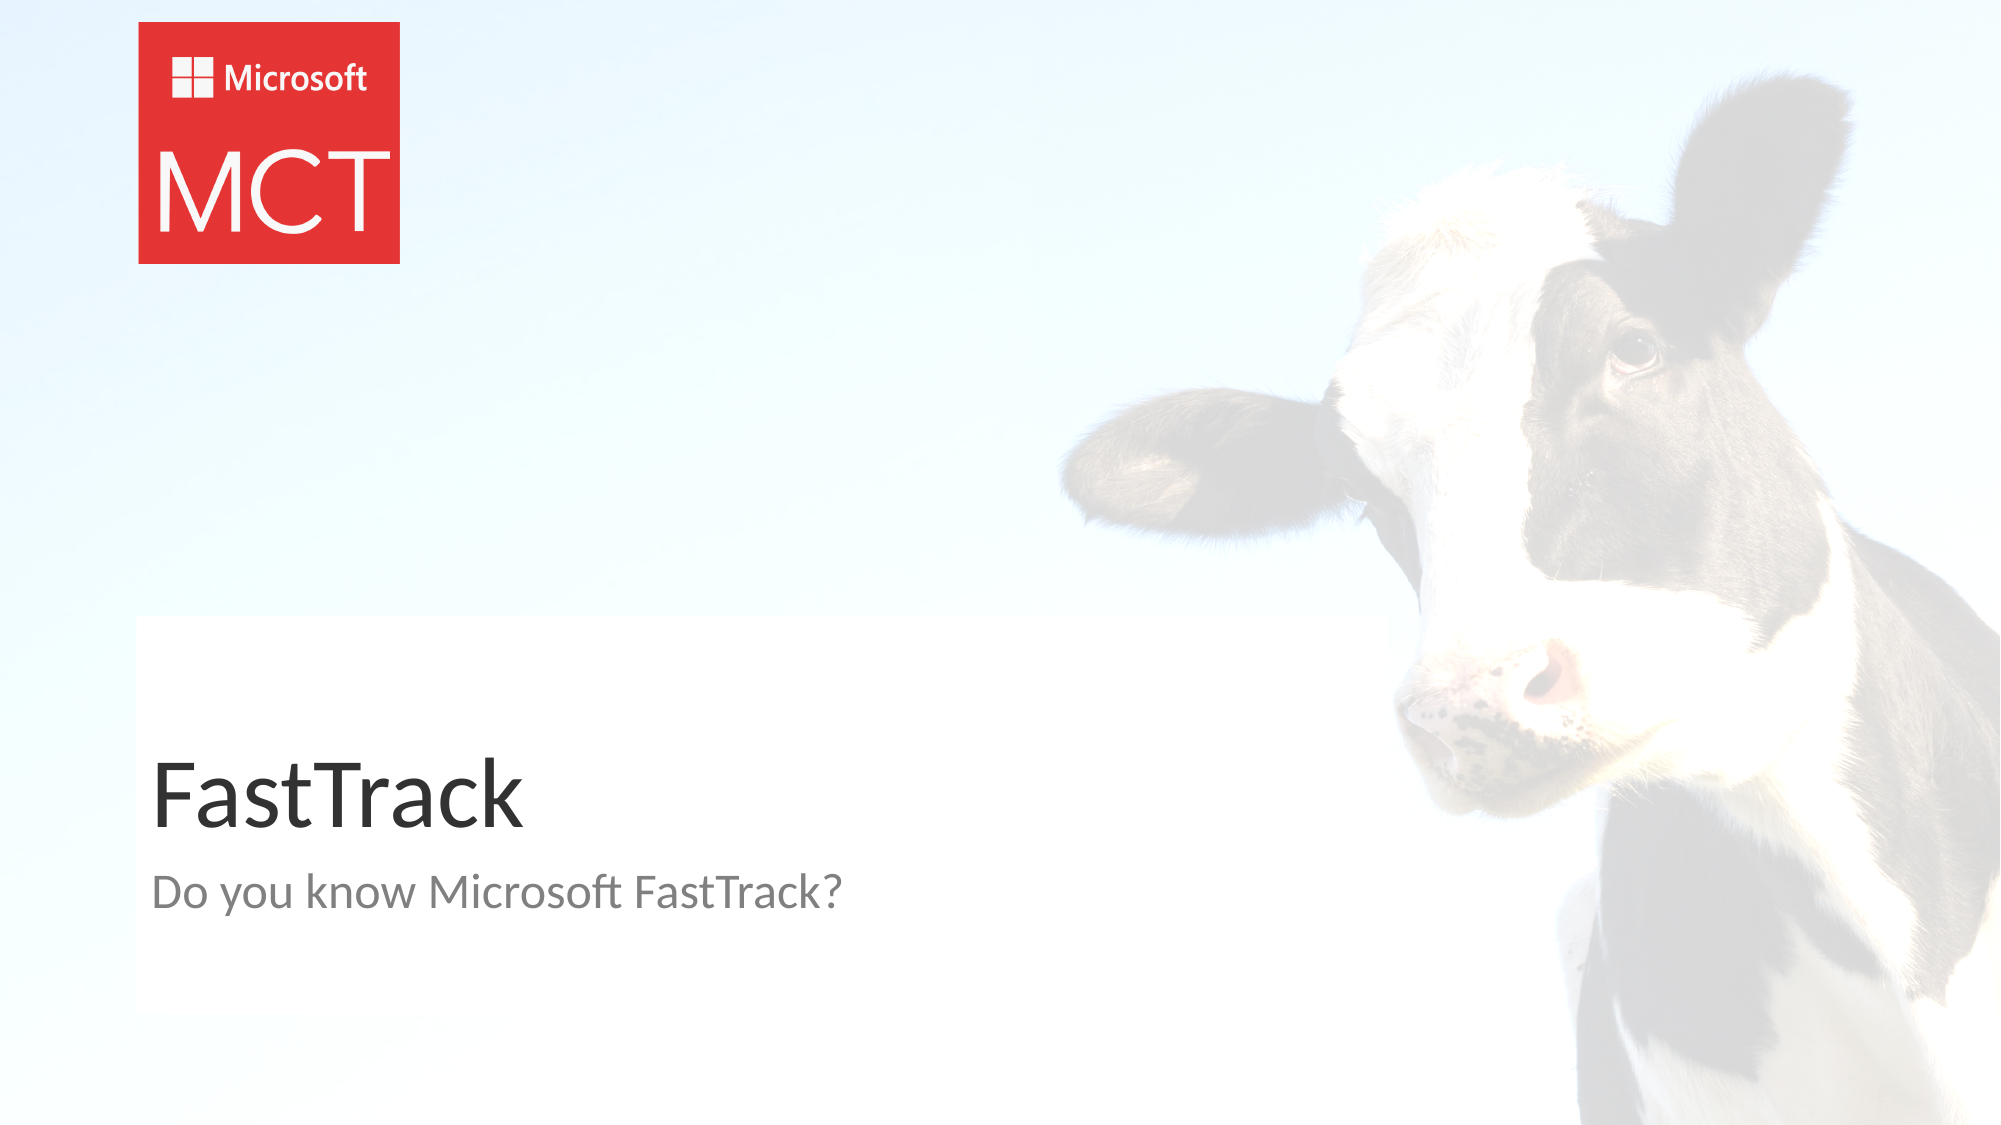

# FastTrack
Do you know Microsoft FastTrack?